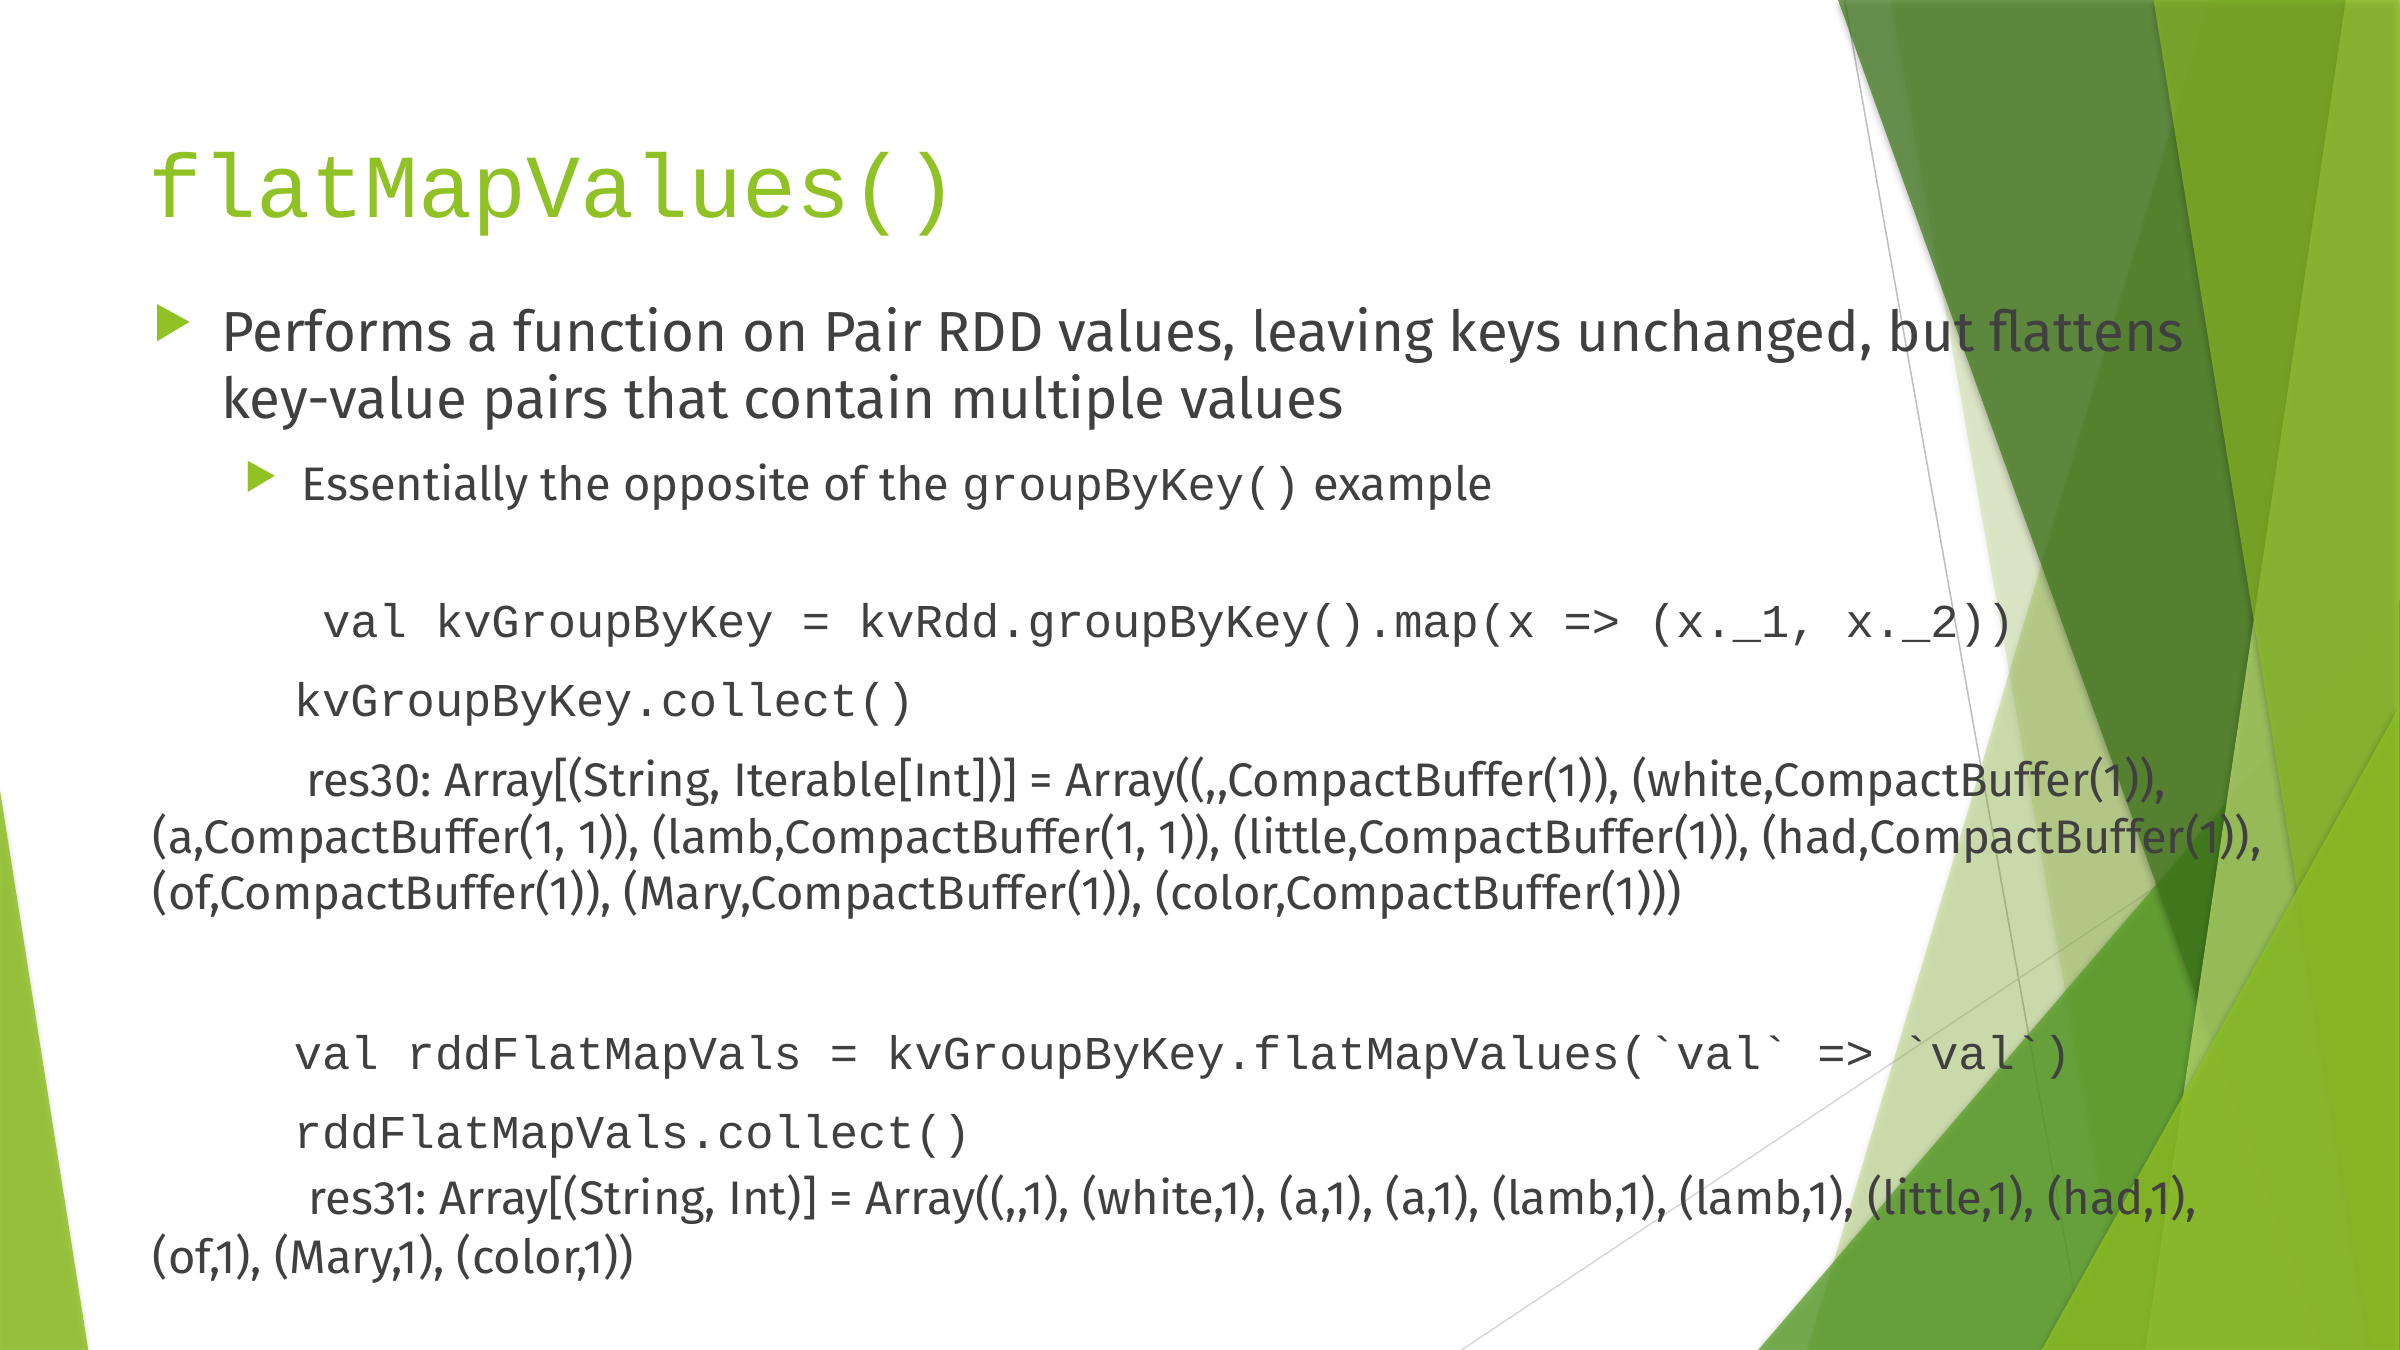

# flatMapValues()
Performs a function on Pair RDD values, leaving keys unchanged, but flattens key-value pairs that contain multiple values
Essentially the opposite of the groupByKey() example
	 val kvGroupByKey = kvRdd.groupByKey().map(x => (x._1, x._2))
	kvGroupByKey.collect()
	 res30: Array[(String, Iterable[Int])] = Array((,,CompactBuffer(1)), (white,CompactBuffer(1)), (a,CompactBuffer(1, 1)), (lamb,CompactBuffer(1, 1)), (little,CompactBuffer(1)), (had,CompactBuffer(1)), (of,CompactBuffer(1)), (Mary,CompactBuffer(1)), (color,CompactBuffer(1)))

	val rddFlatMapVals = kvGroupByKey.flatMapValues(`val` => `val`)
	rddFlatMapVals.collect()
	 res31: Array[(String, Int)] = Array((,,1), (white,1), (a,1), (a,1), (lamb,1), (lamb,1), (little,1), (had,1), (of,1), (Mary,1), (color,1))